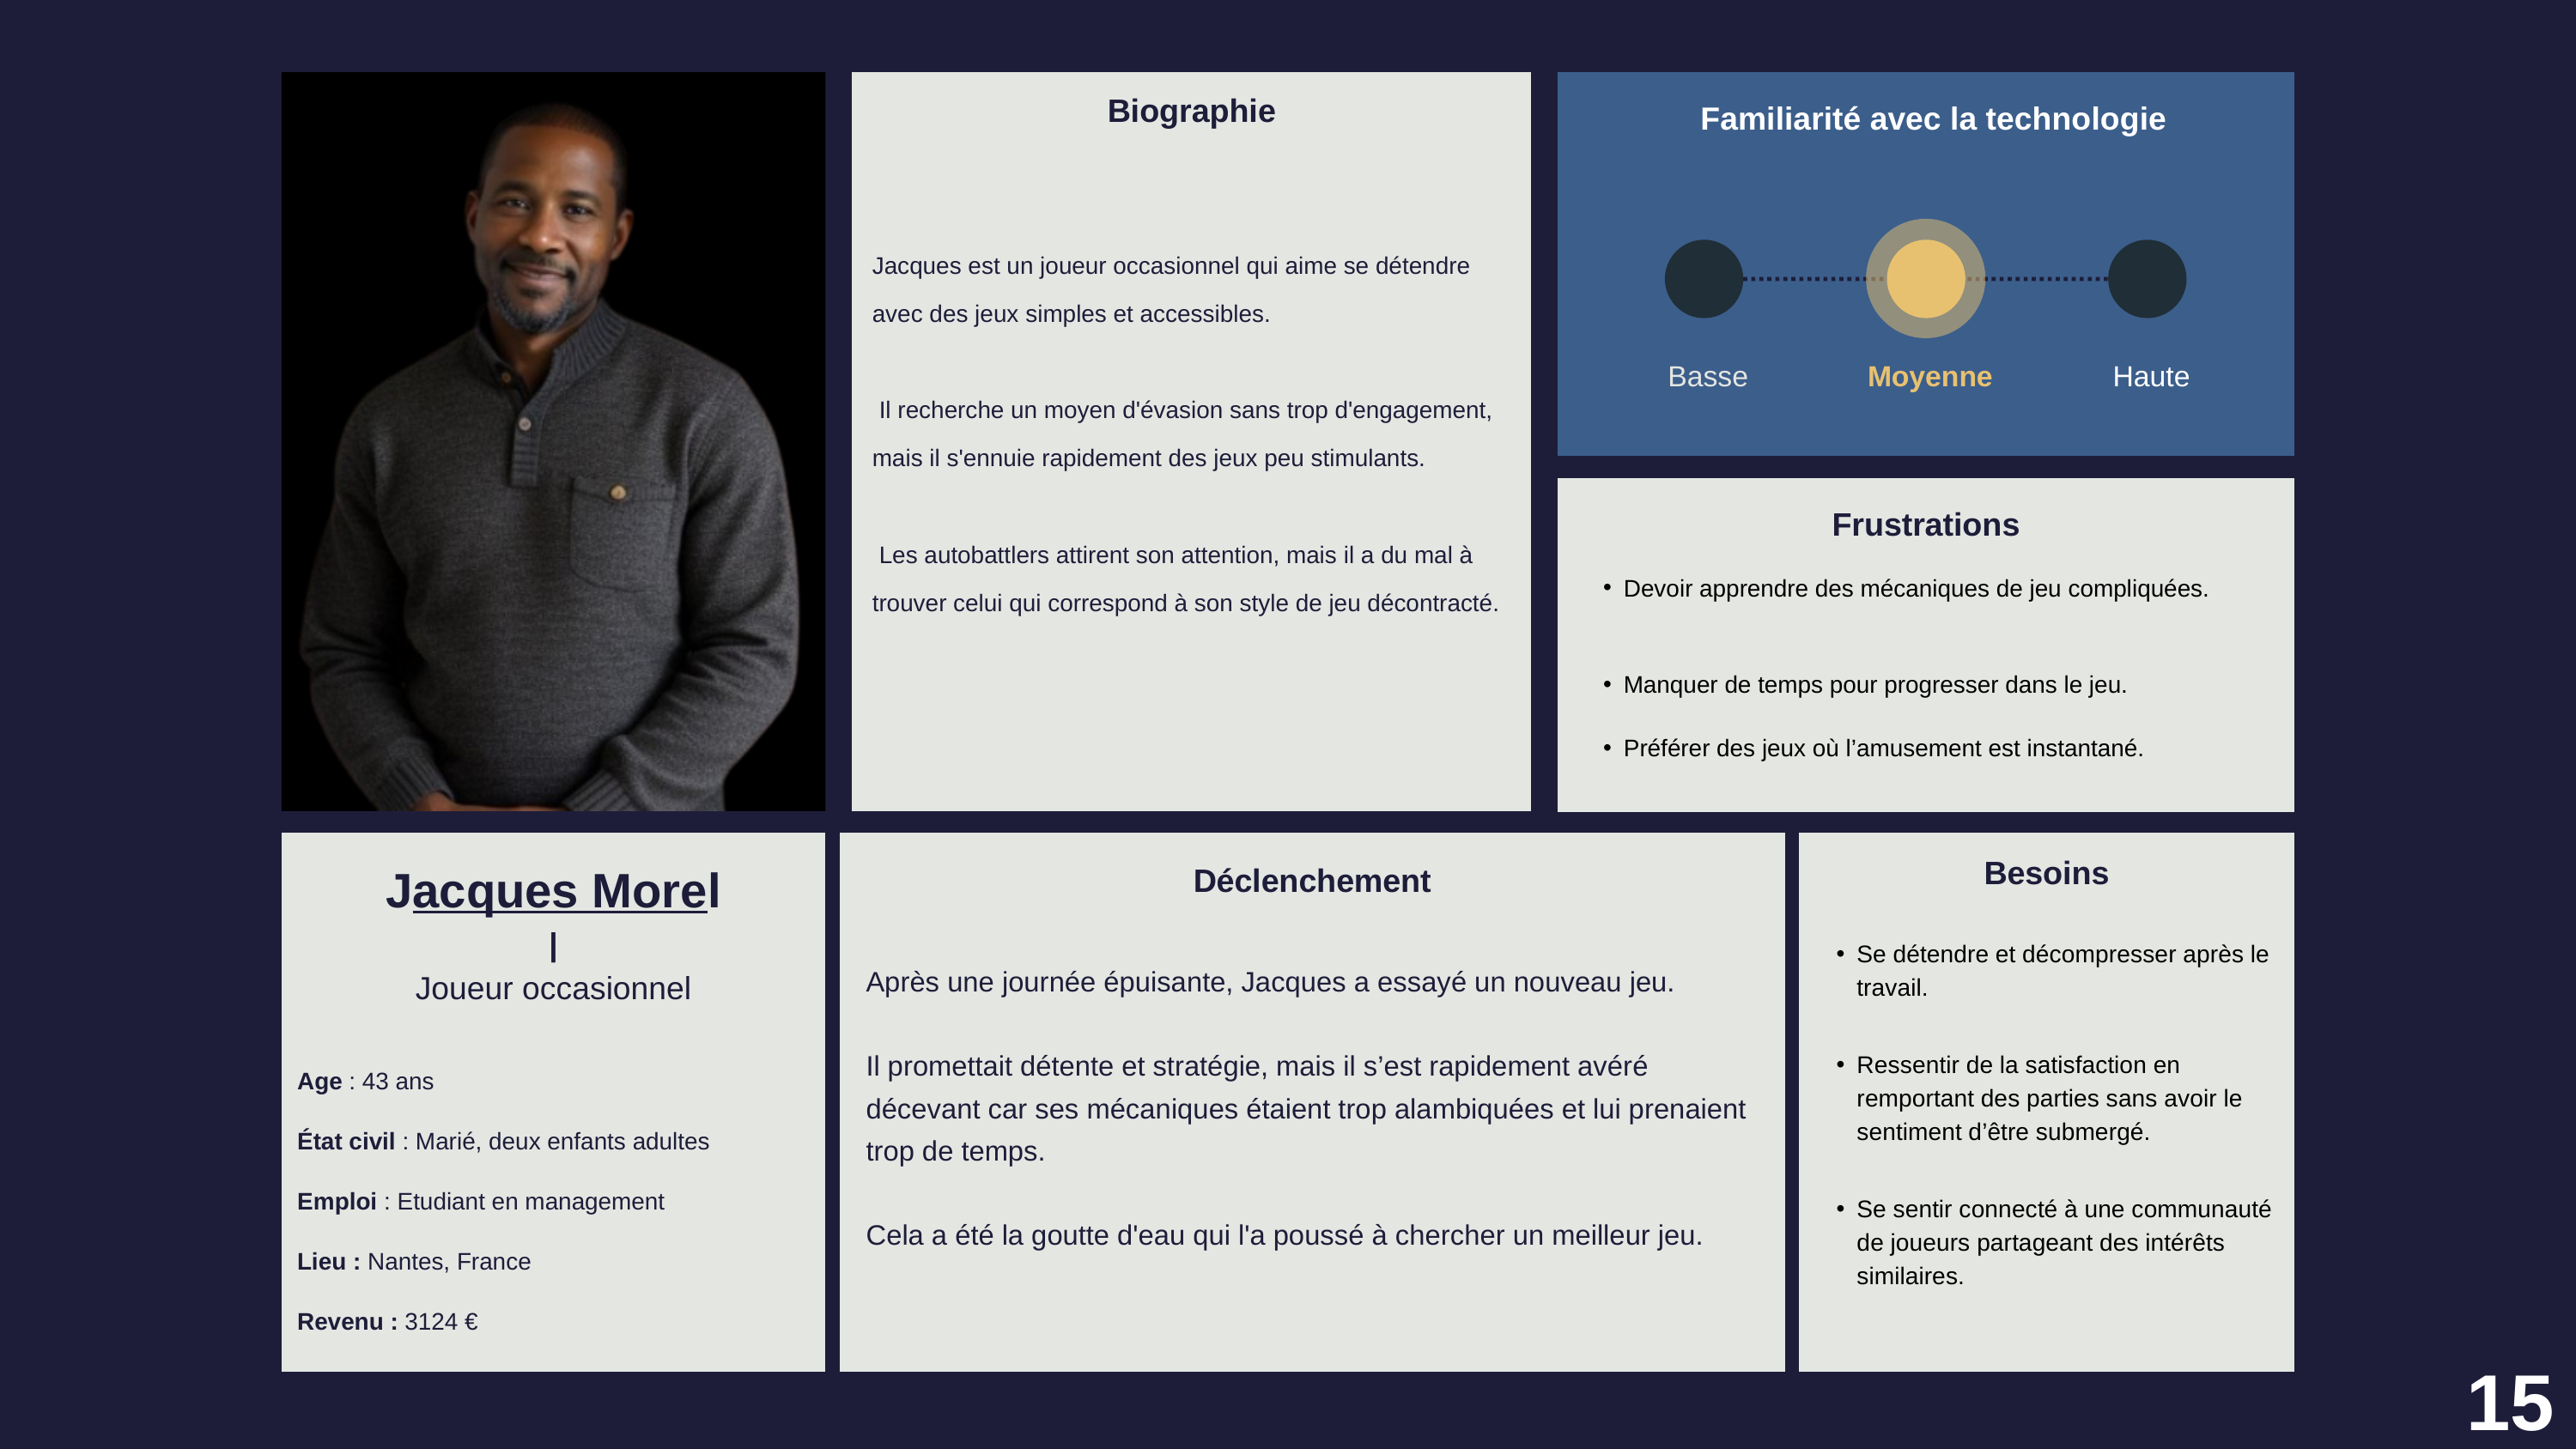

Biographie
Familiarité avec la technologie

Jacques est un joueur occasionnel qui aime se détendre avec des jeux simples et accessibles.

 Il recherche un moyen d'évasion sans trop d'engagement, mais il s'ennuie rapidement des jeux peu stimulants.

 Les autobattlers attirent son attention, mais il a du mal à trouver celui qui correspond à son style de jeu décontracté.

 Basse
 Moyenne
 Haute

Frustrations
Devoir apprendre des mécaniques de jeu compliquées.
Manquer de temps pour progresser dans le jeu.
Préférer des jeux où l’amusement est instantané.

Besoins
Jacques Morel
|
Joueur occasionnel
Déclenchement
Se détendre et décompresser après le travail.
Après une journée épuisante, Jacques a essayé un nouveau jeu.

Il promettait détente et stratégie, mais il s’est rapidement avéré décevant car ses mécaniques étaient trop alambiquées et lui prenaient trop de temps.

Cela a été la goutte d'eau qui l'a poussé à chercher un meilleur jeu.
Age : 43 ans
État civil : Marié, deux enfants adultes
Emploi : Etudiant en management
Lieu : Nantes, France
Revenu : 3124 €
Ressentir de la satisfaction en remportant des parties sans avoir le sentiment d’être submergé.
Se sentir connecté à une communauté de joueurs partageant des intérêts similaires.
15